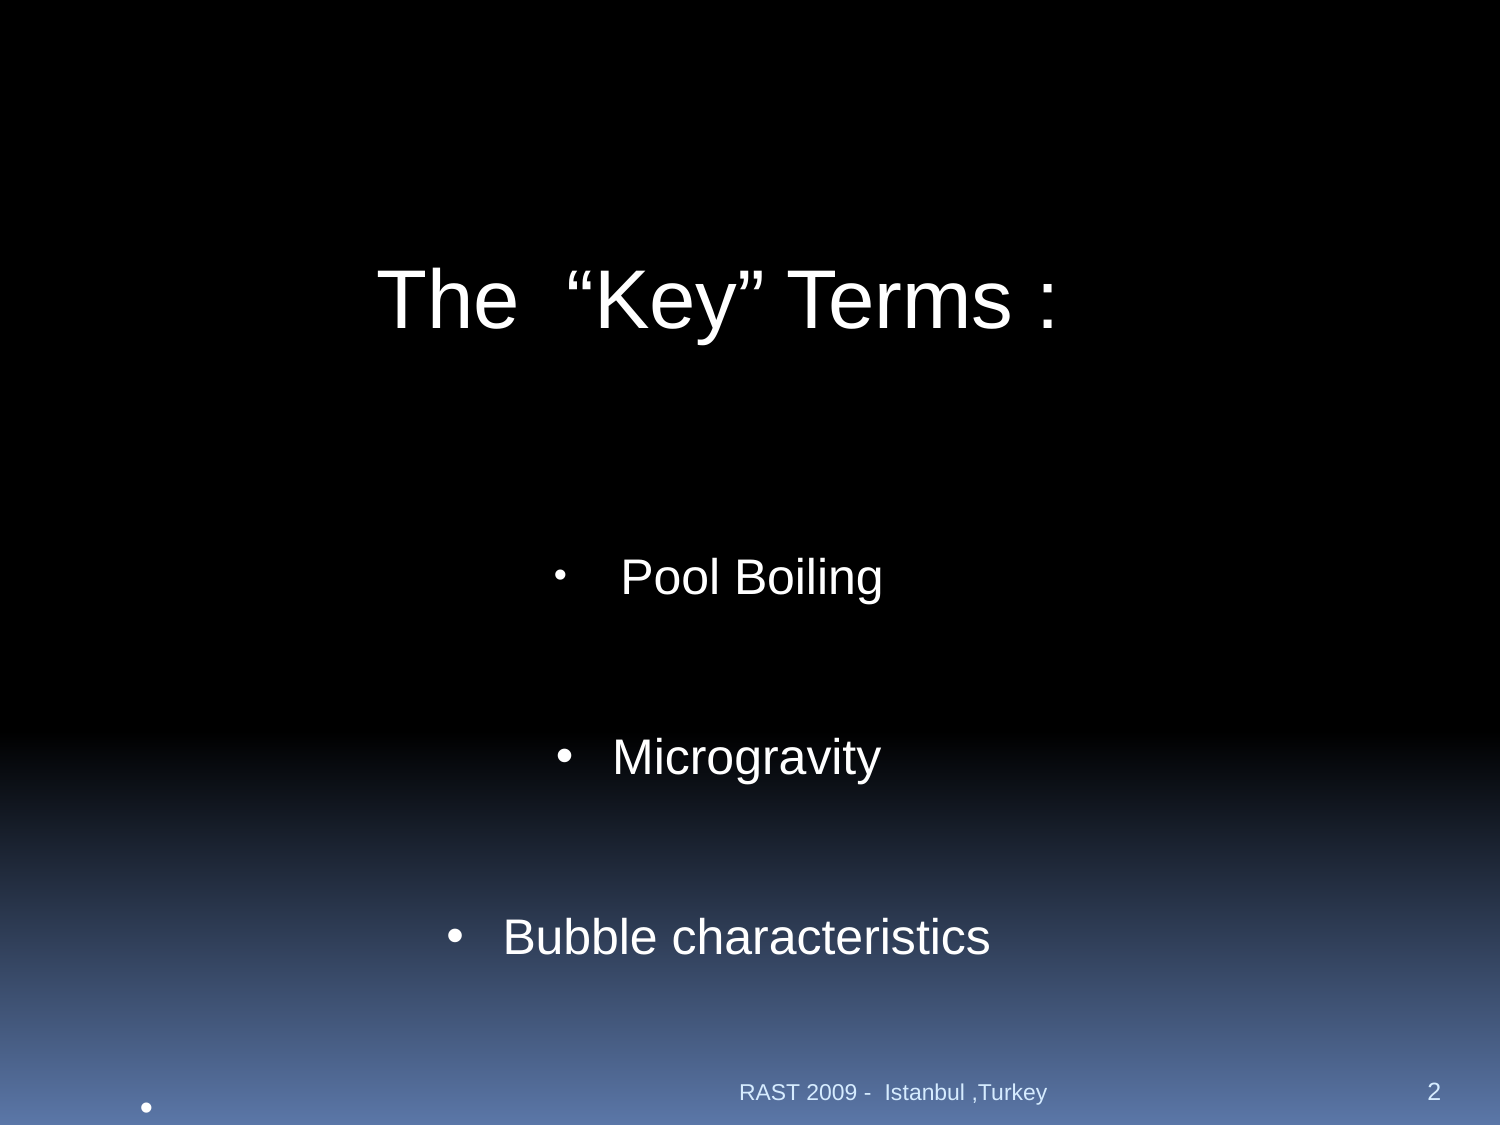

The  “Key” Terms :

 Pool Boiling

Microgravity

Bubble characteristics

RAST 2009 -  Istanbul ,Turkey
2